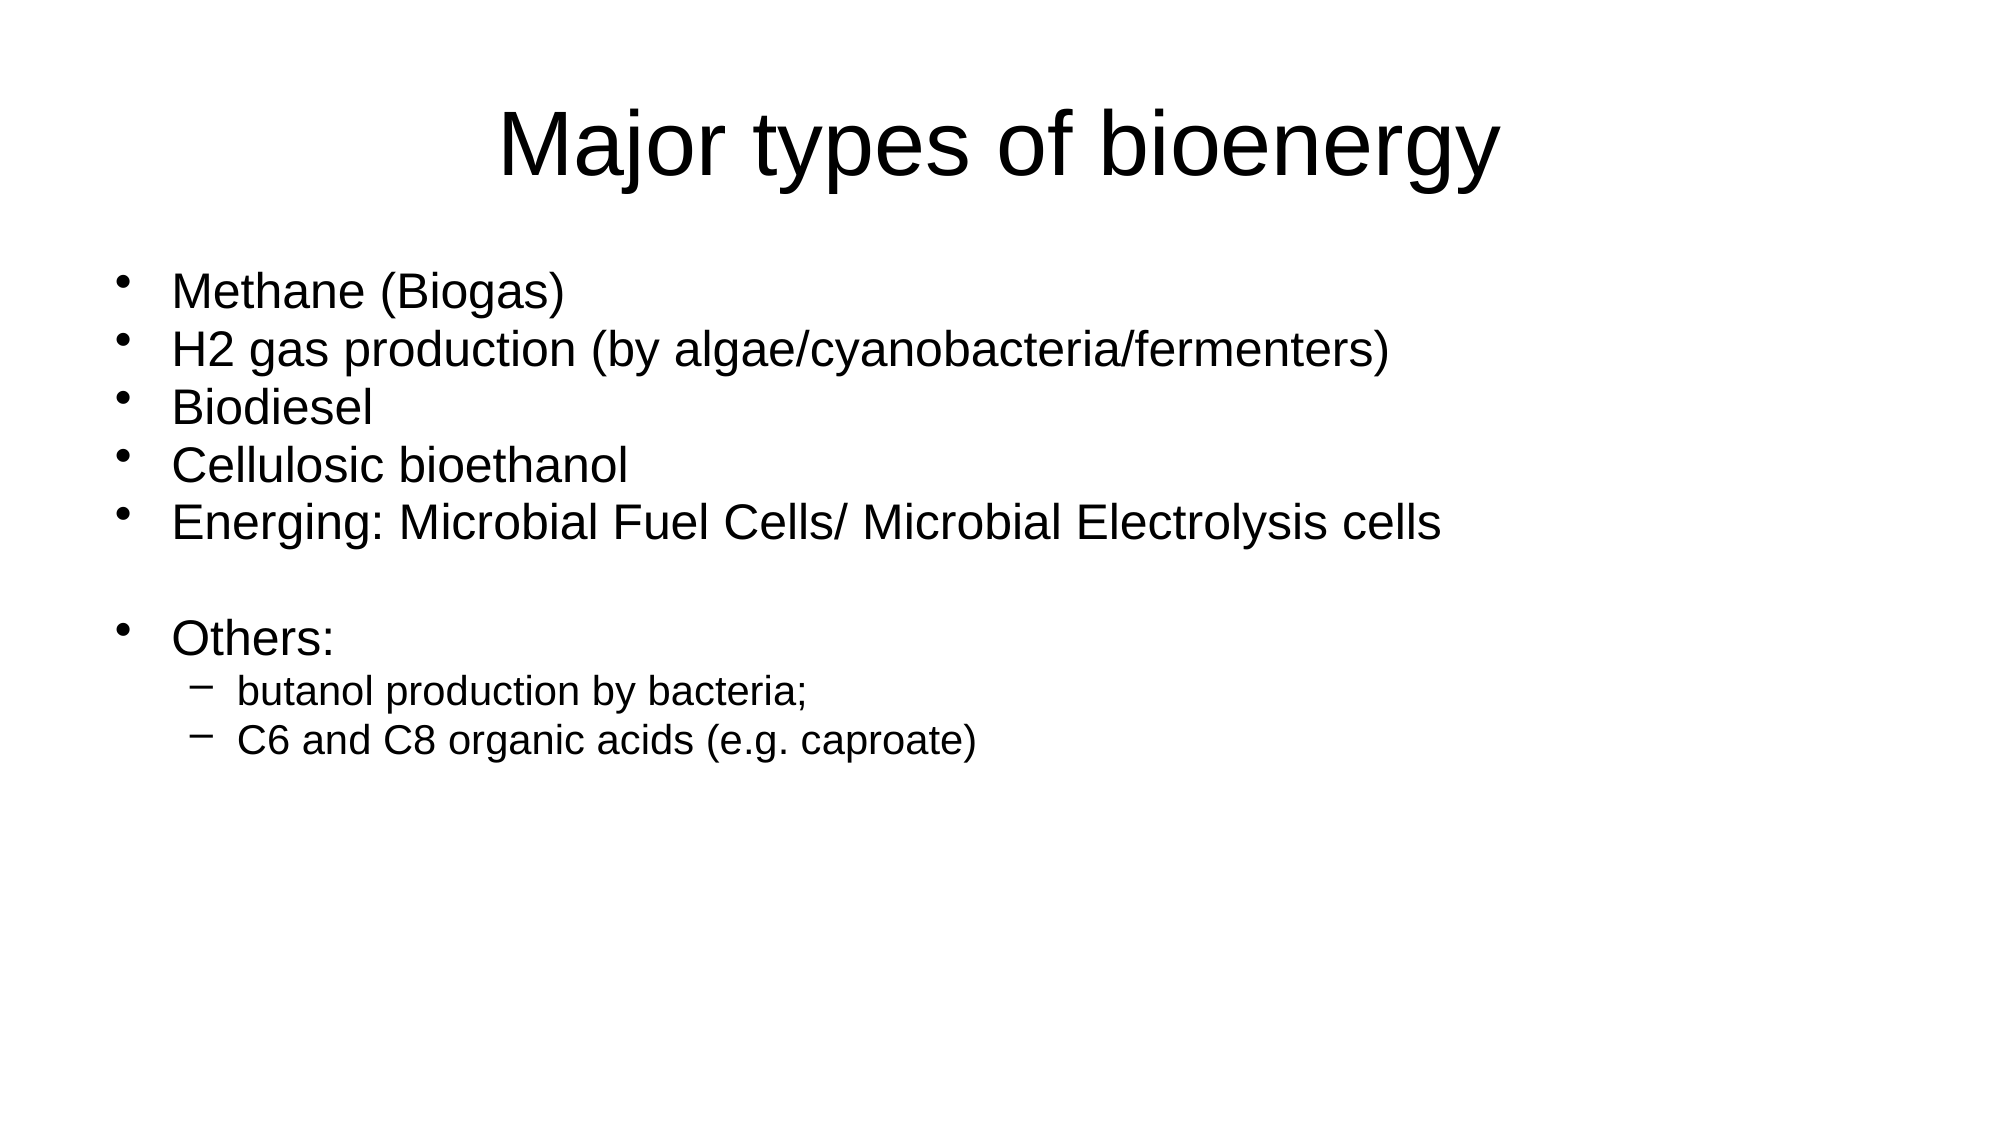

# Major types of bioenergy
Methane (Biogas)
H2 gas production (by algae/cyanobacteria/fermenters)
Biodiesel
Cellulosic bioethanol
Energing: Microbial Fuel Cells/ Microbial Electrolysis cells

Others:
butanol production by bacteria;
C6 and C8 organic acids (e.g. caproate)